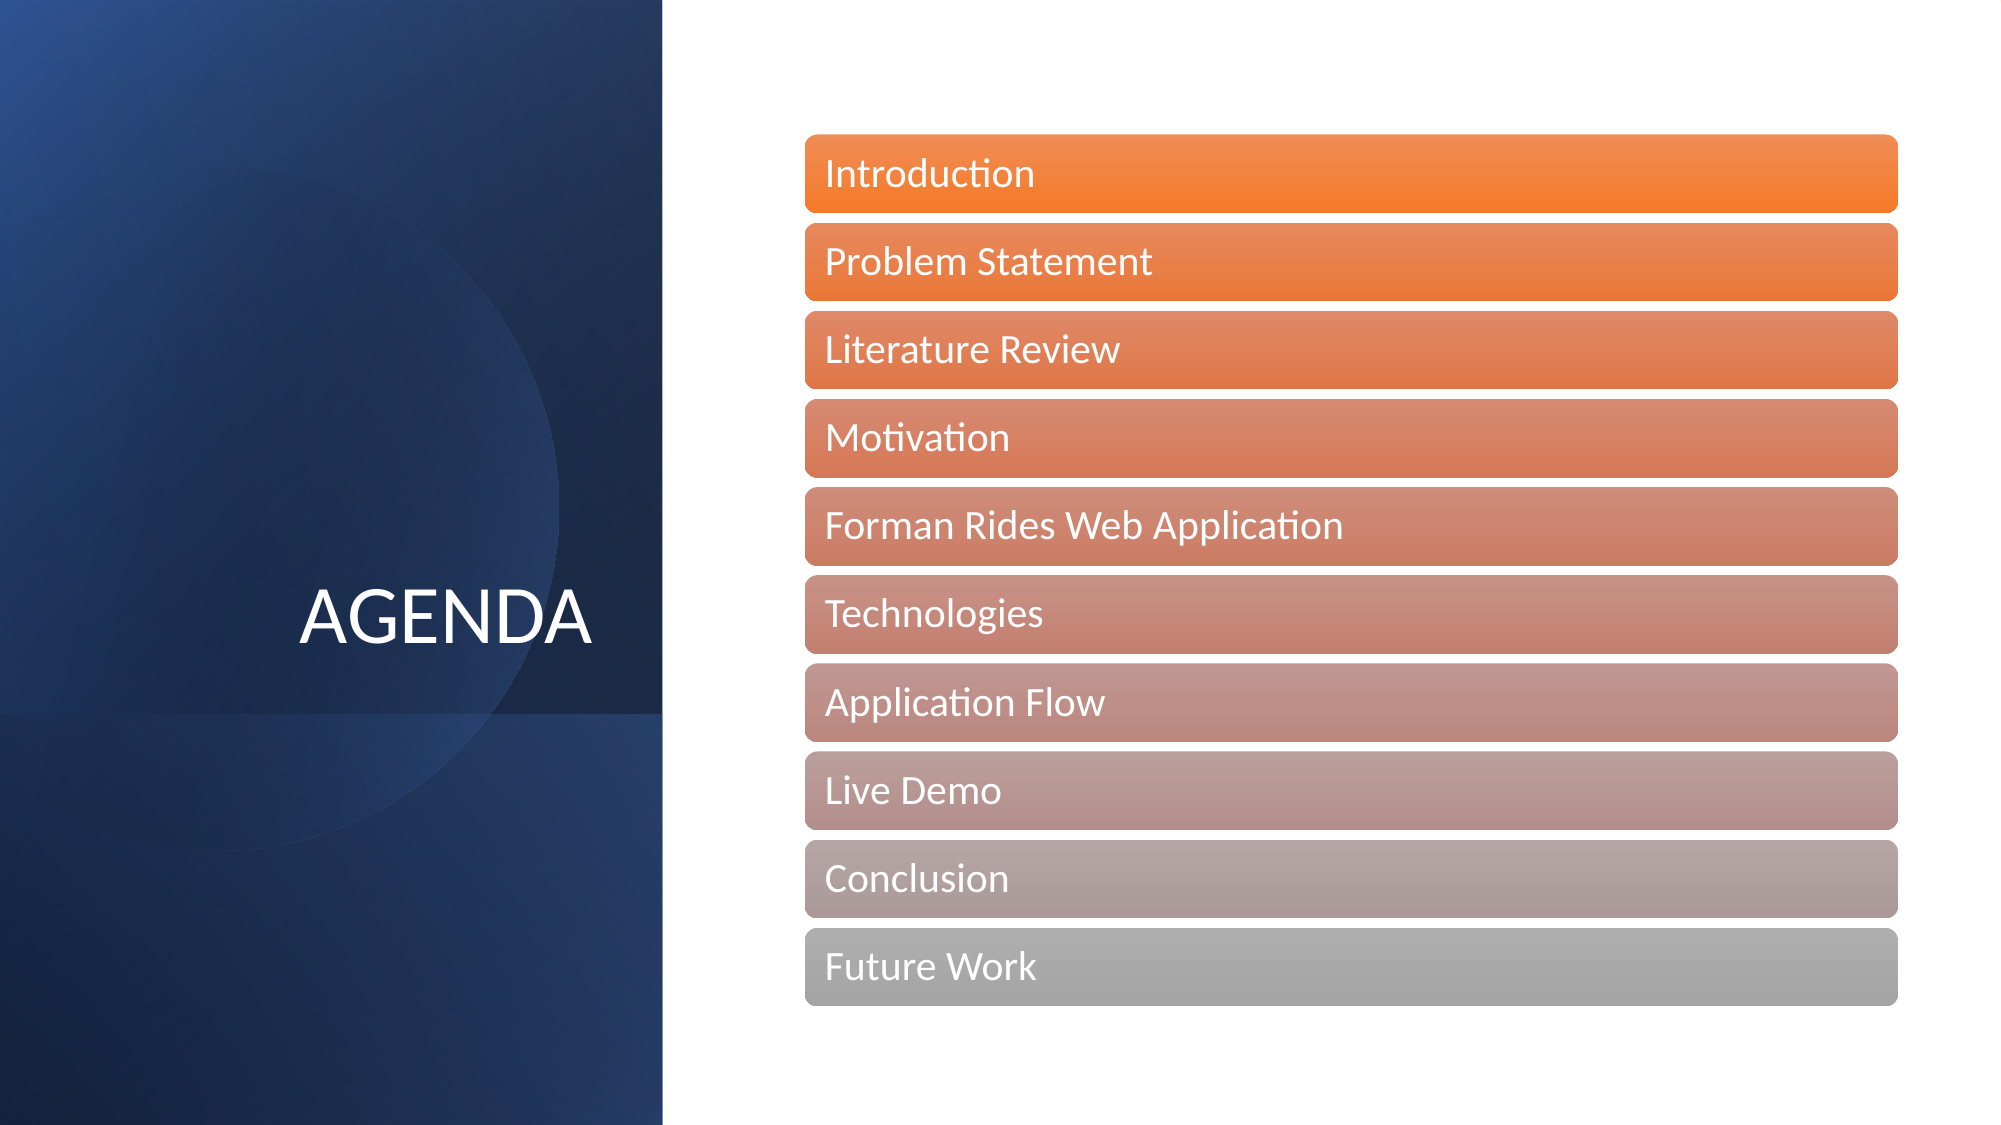

Introduction​
Problem Statement
Literature Review
Motivation
Forman Rides Web Application
Technologies
Application Flow
Live Demo
Conclusion
Future Work

# AGENDA